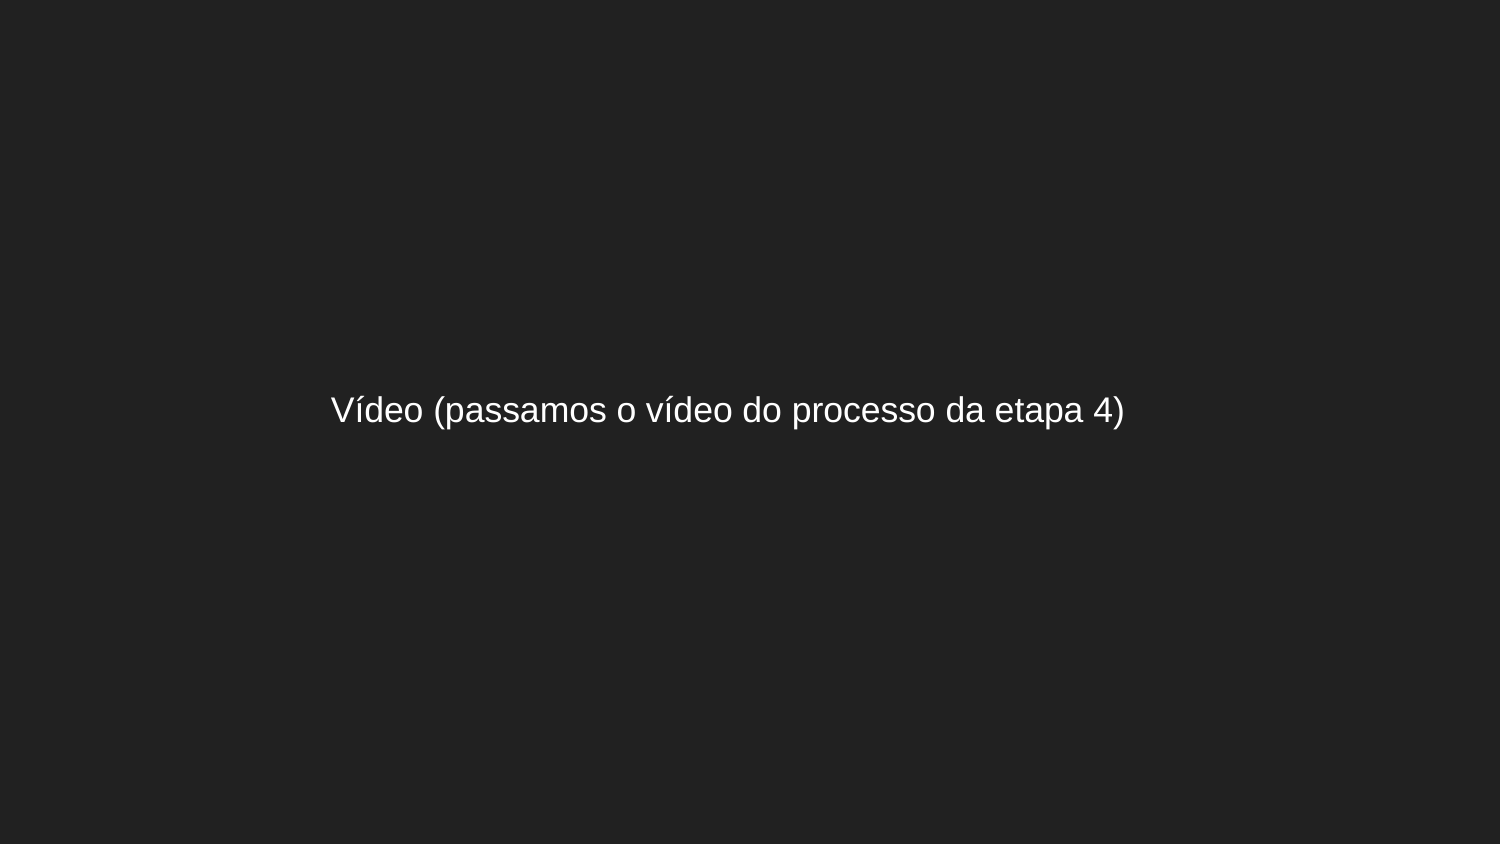

# Vídeo (passamos o vídeo do processo da etapa 4)